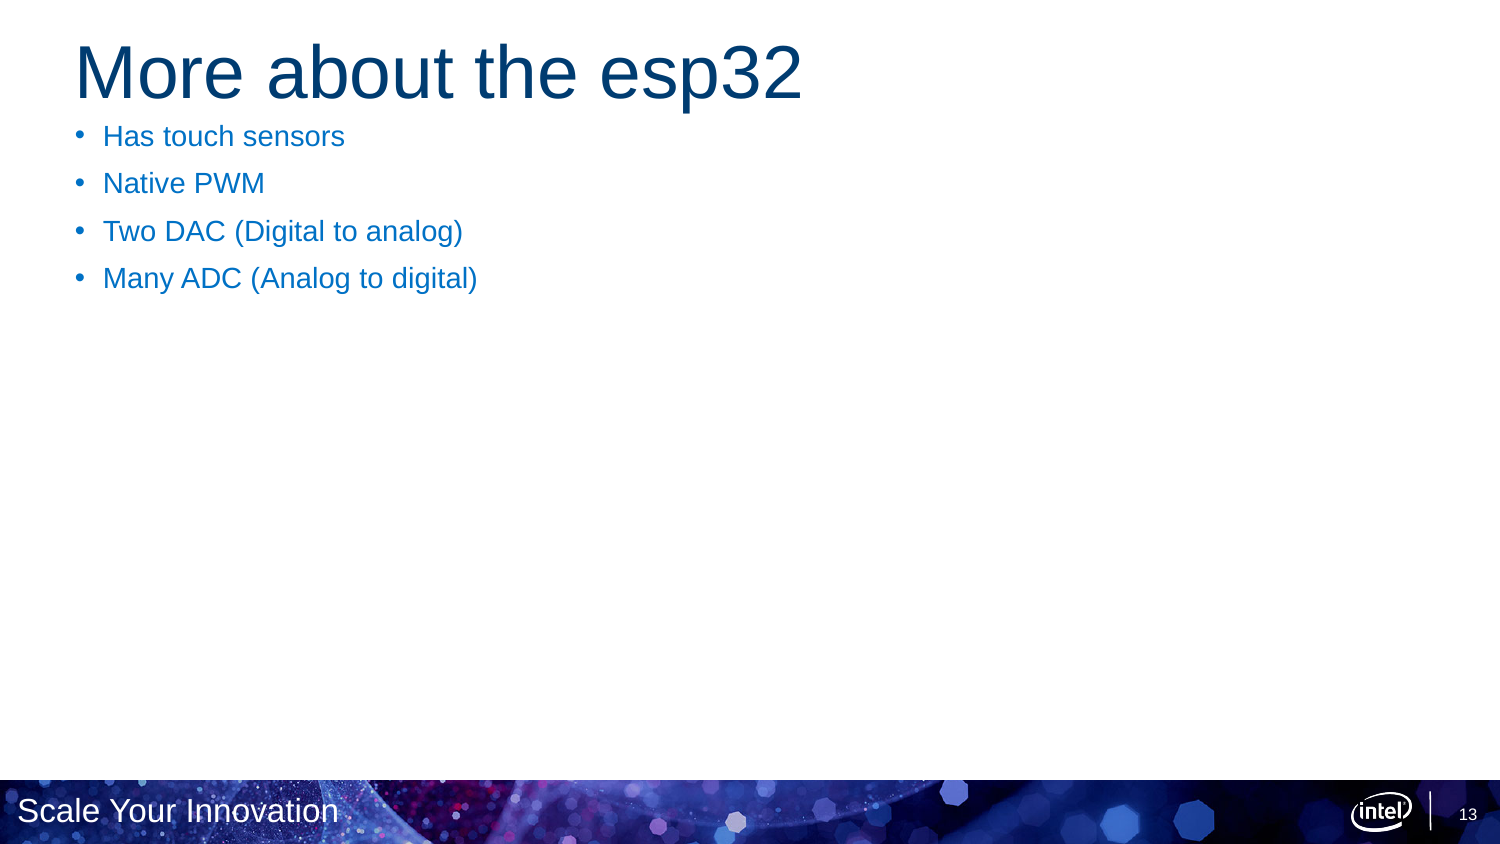

# More about the esp32
Has touch sensors
Native PWM
Two DAC (Digital to analog)
Many ADC (Analog to digital)

13